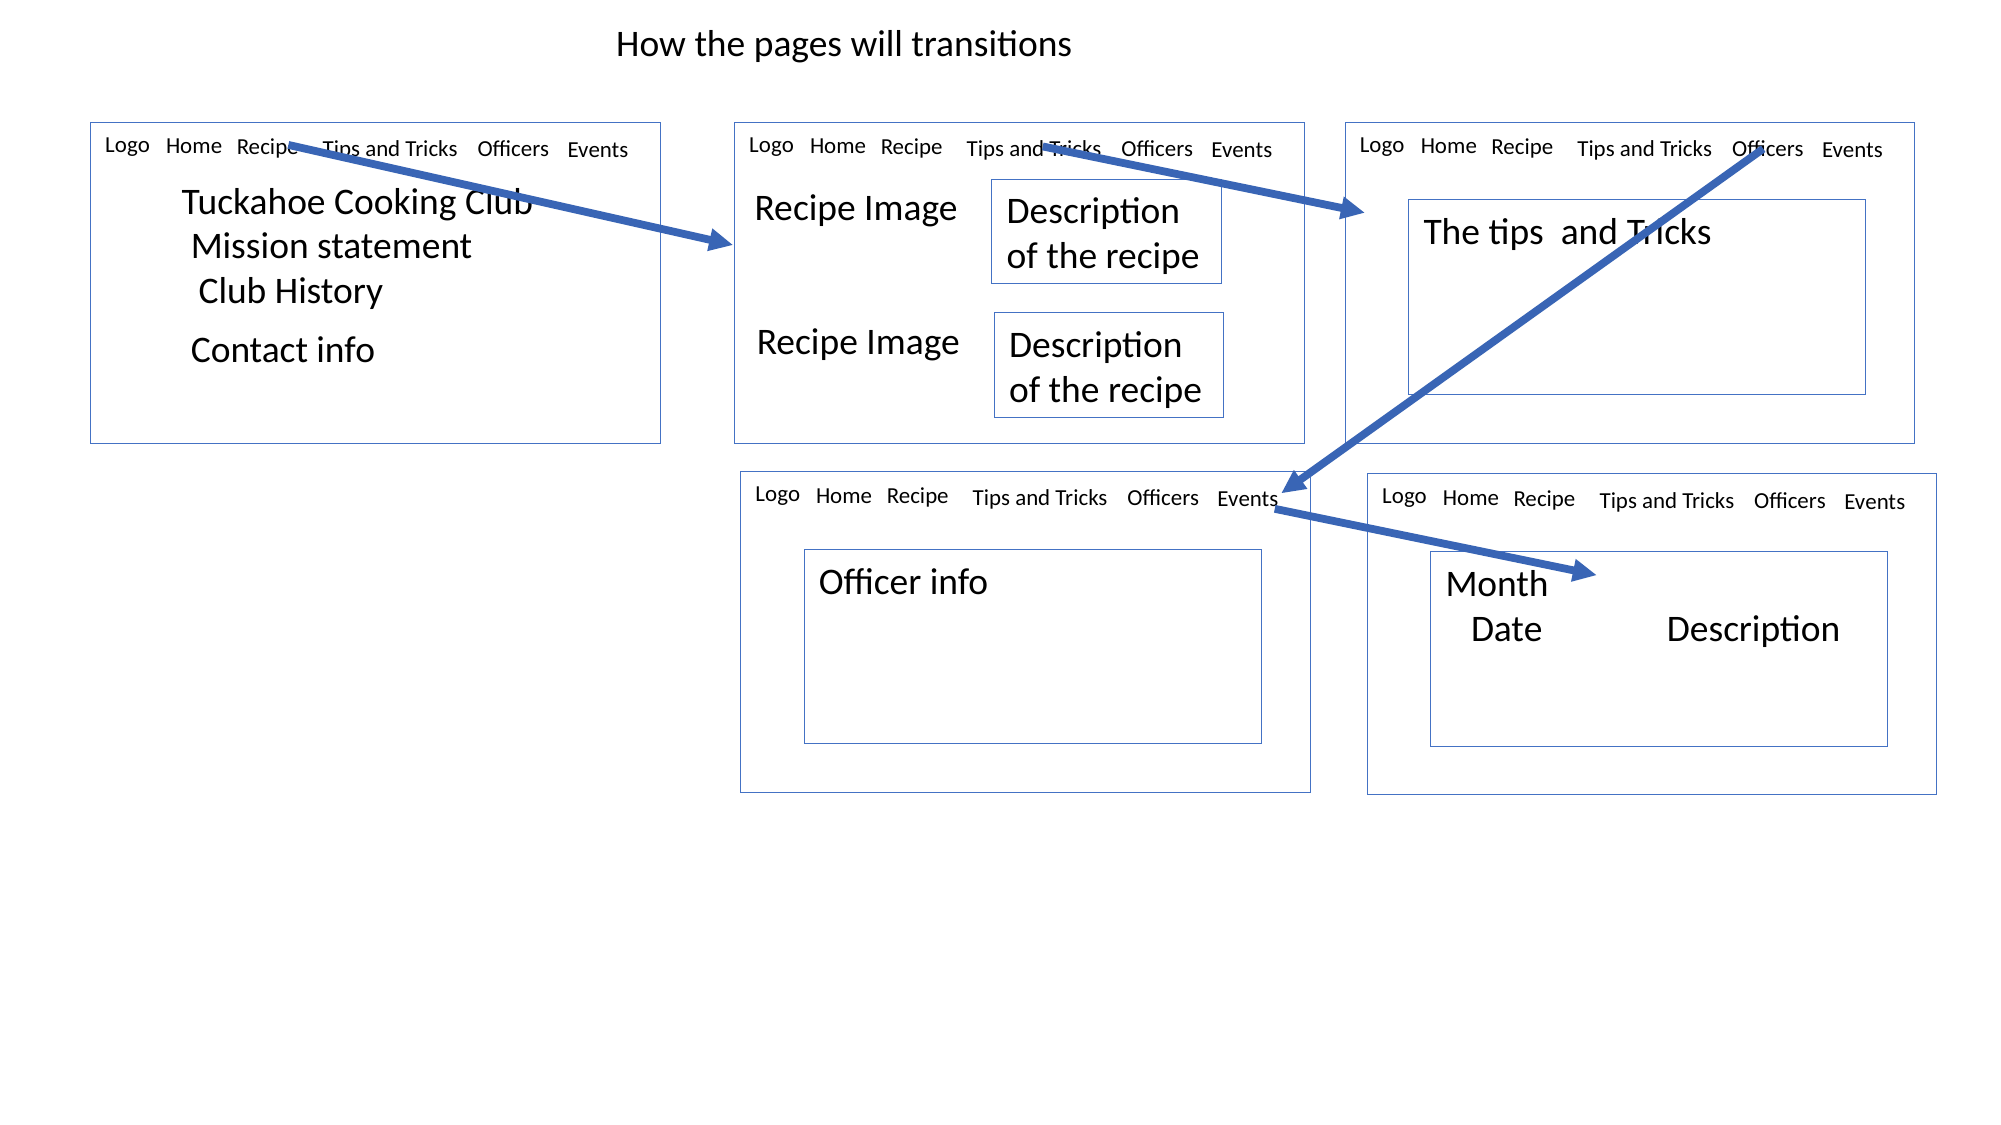

How the pages will transitions
Logo
Logo

Logo

Home
Home
Home
Recipe
Recipe
Recipe
Tips and Tricks
Officers
Tips and Tricks
Officers
Tips and Tricks
Officers
Events
Events
Events
Tuckahoe Cooking Club

Recipe Image

Description of the recipe
The tips  and Tricks

Mission statement
Club History
Recipe Image

Description of the recipe
Contact info

Logo

Home
Recipe
Logo

Tips and Tricks
Officers
Home
Recipe
Events
Tips and Tricks
Officers
Events
Officer info

Month
   Date

Description